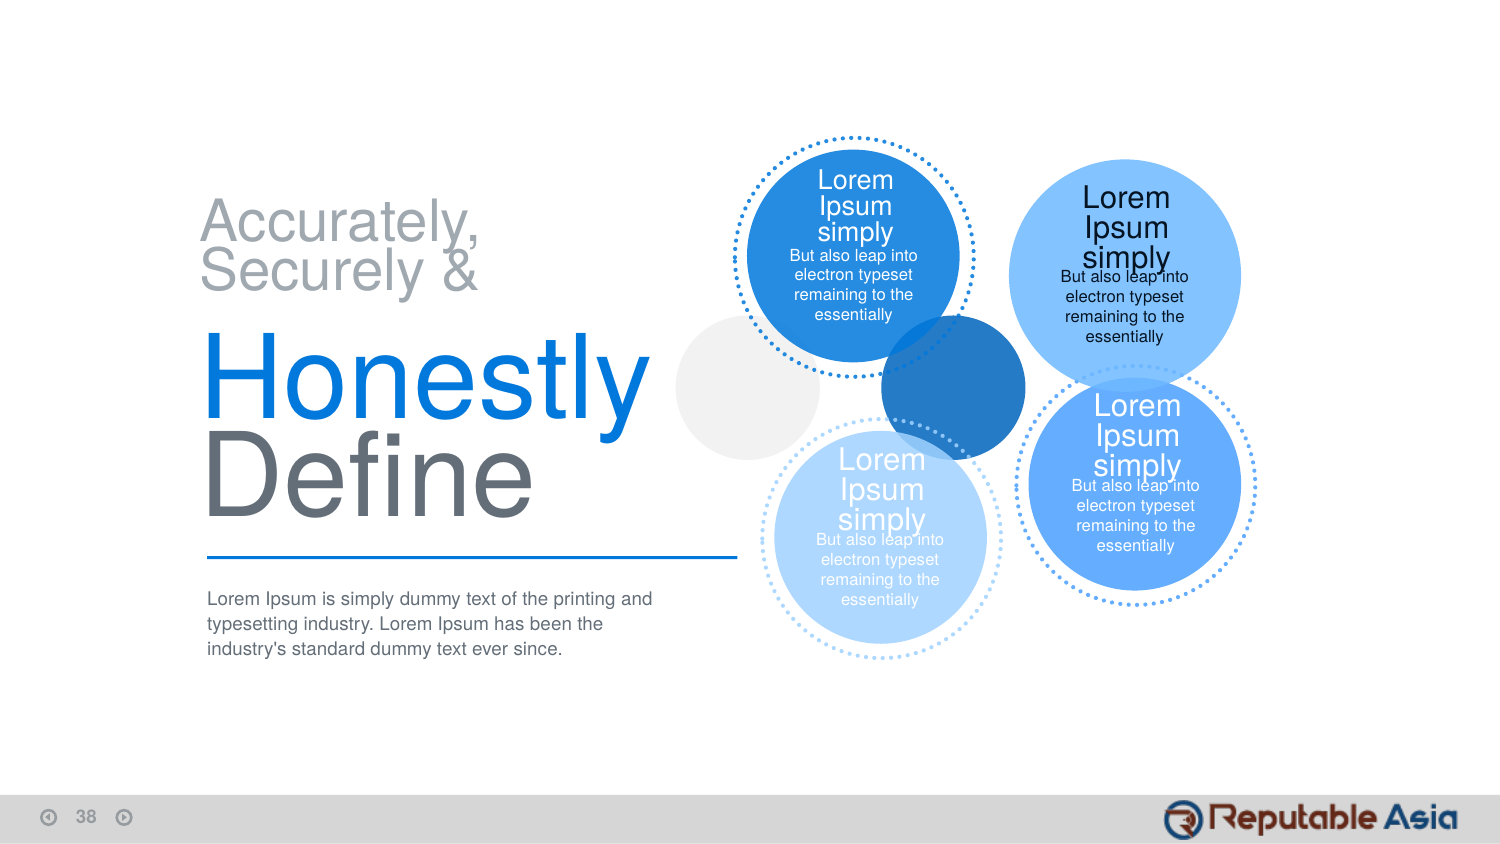

Lorem
Ipsum simply
But also leap into electron typeset remaining to the essentially

Lorem
Ipsum simply
But also leap into electron typeset remaining to the essentially
Accurately, Securely &

Honestly Define

Lorem
Ipsum simply
But also leap into electron typeset remaining to the essentially

Lorem
Ipsum simply
But also leap into electron typeset remaining to the essentially

Lorem Ipsum is simply dummy text of the printing and typesetting industry. Lorem Ipsum has been the industry's standard dummy text ever since.
38